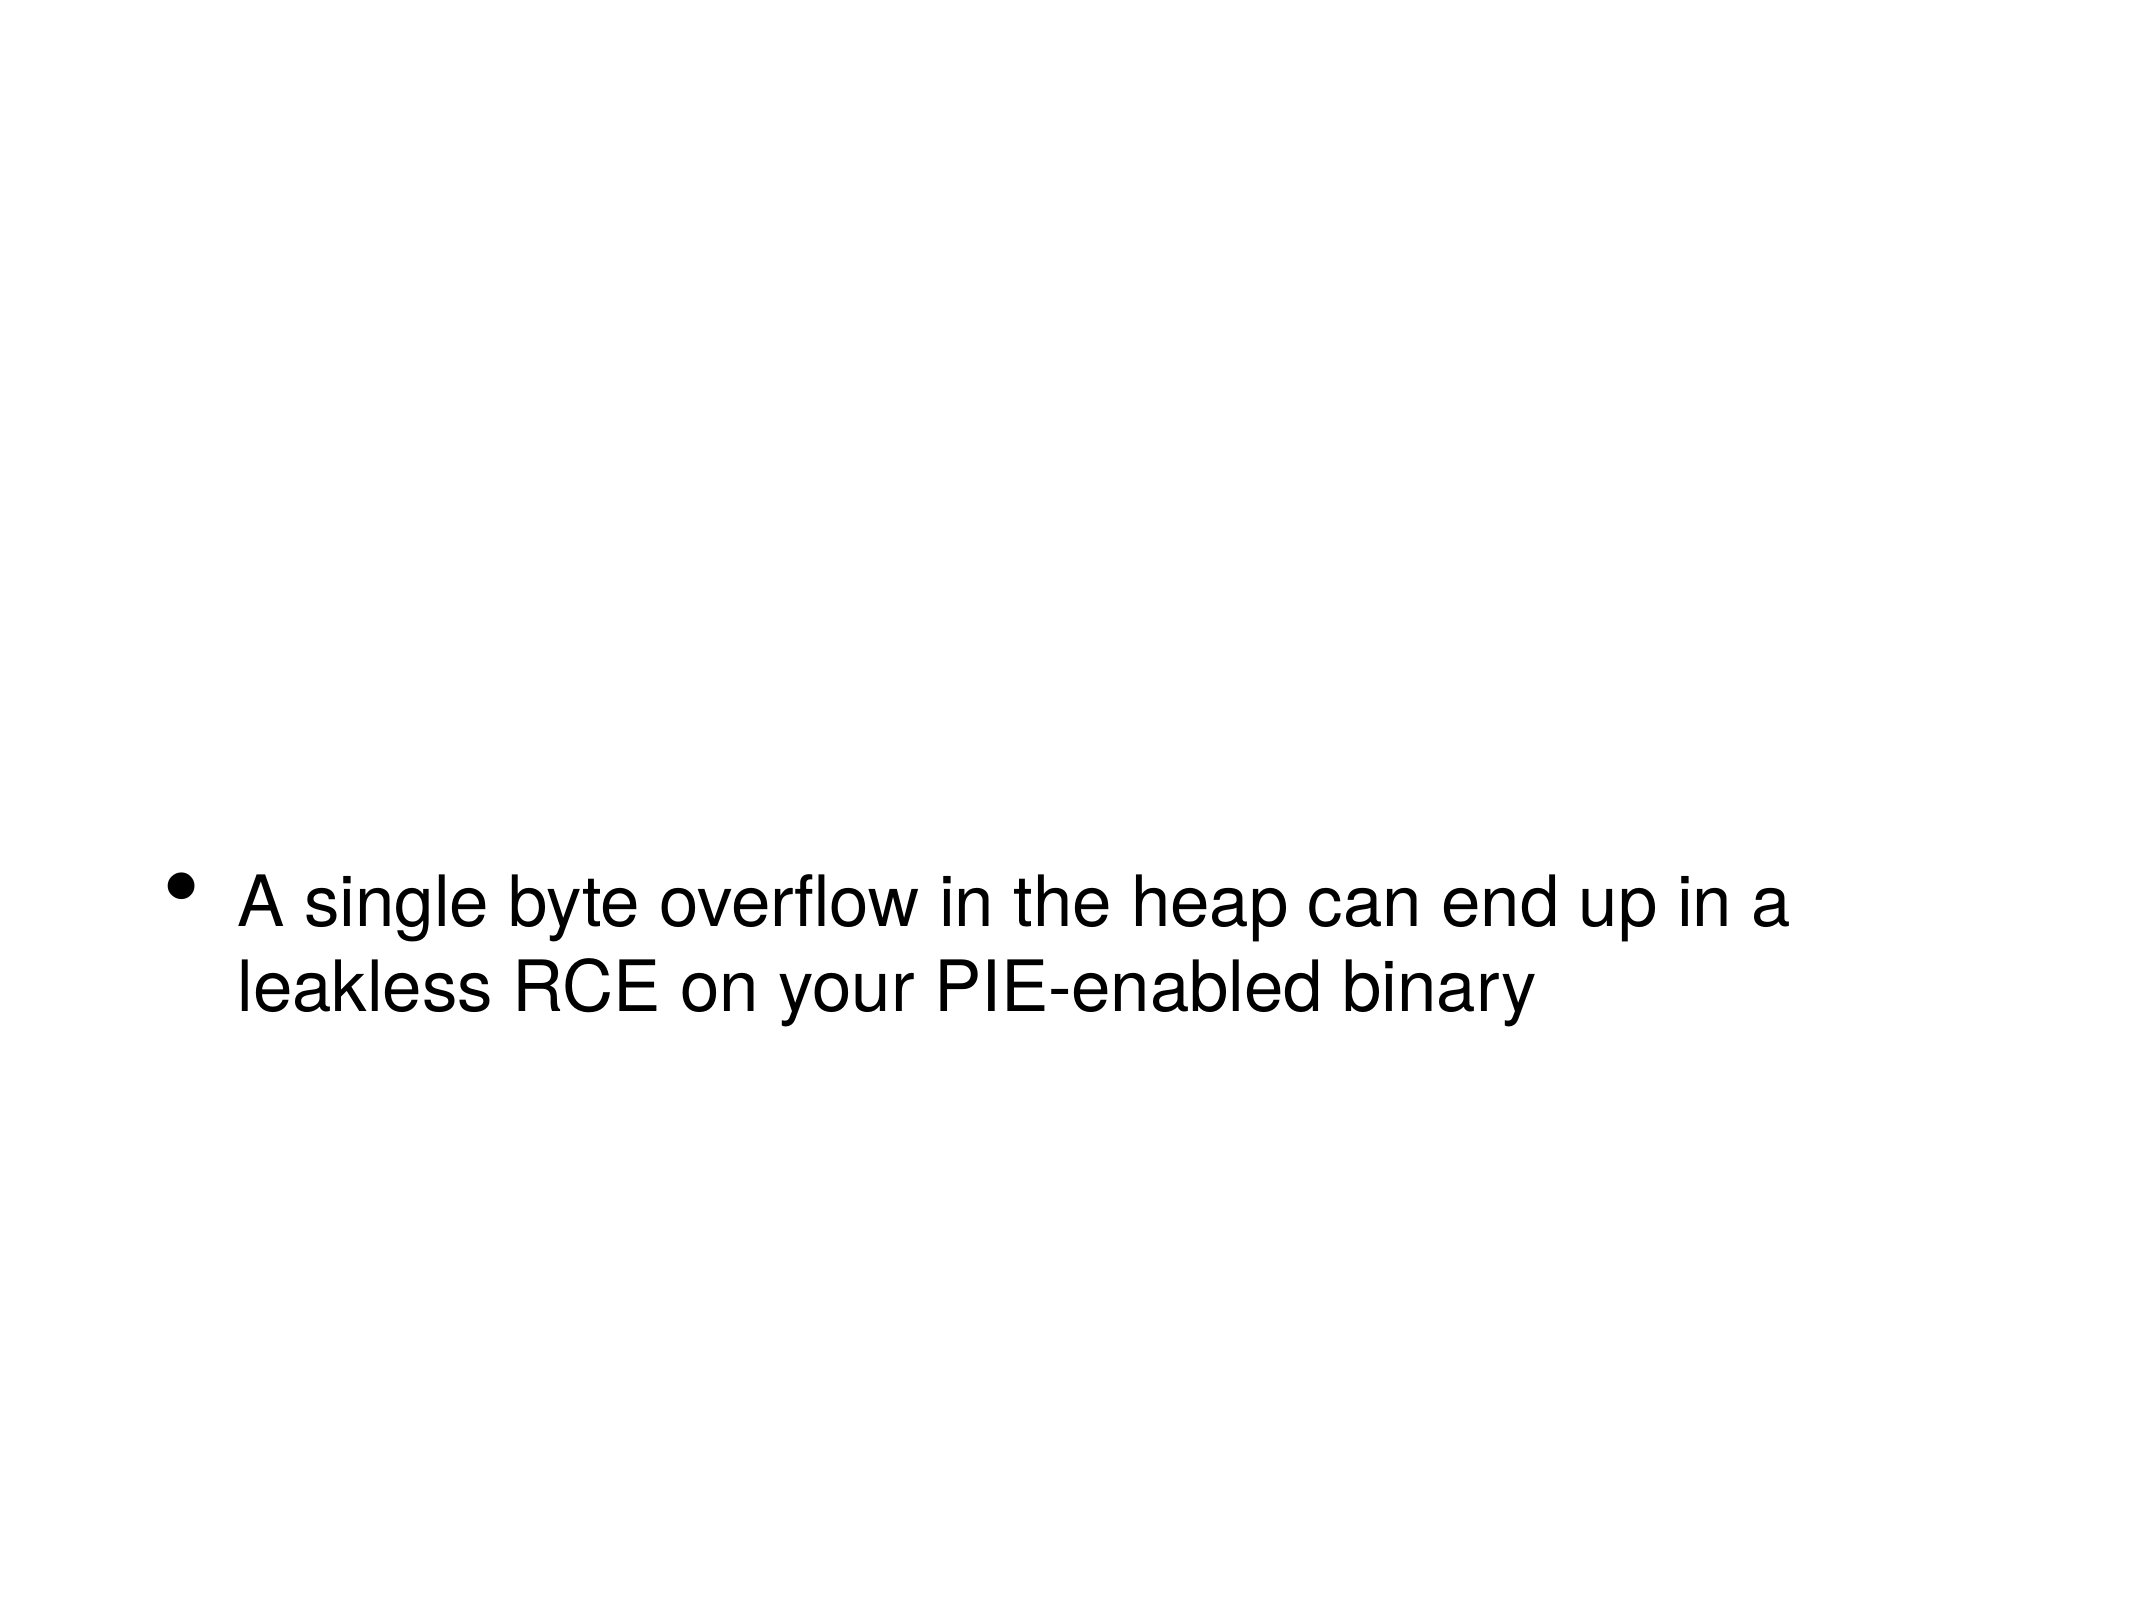

A single byte overflow in the heap can end up in a leakless RCE on your PIE-enabled binary